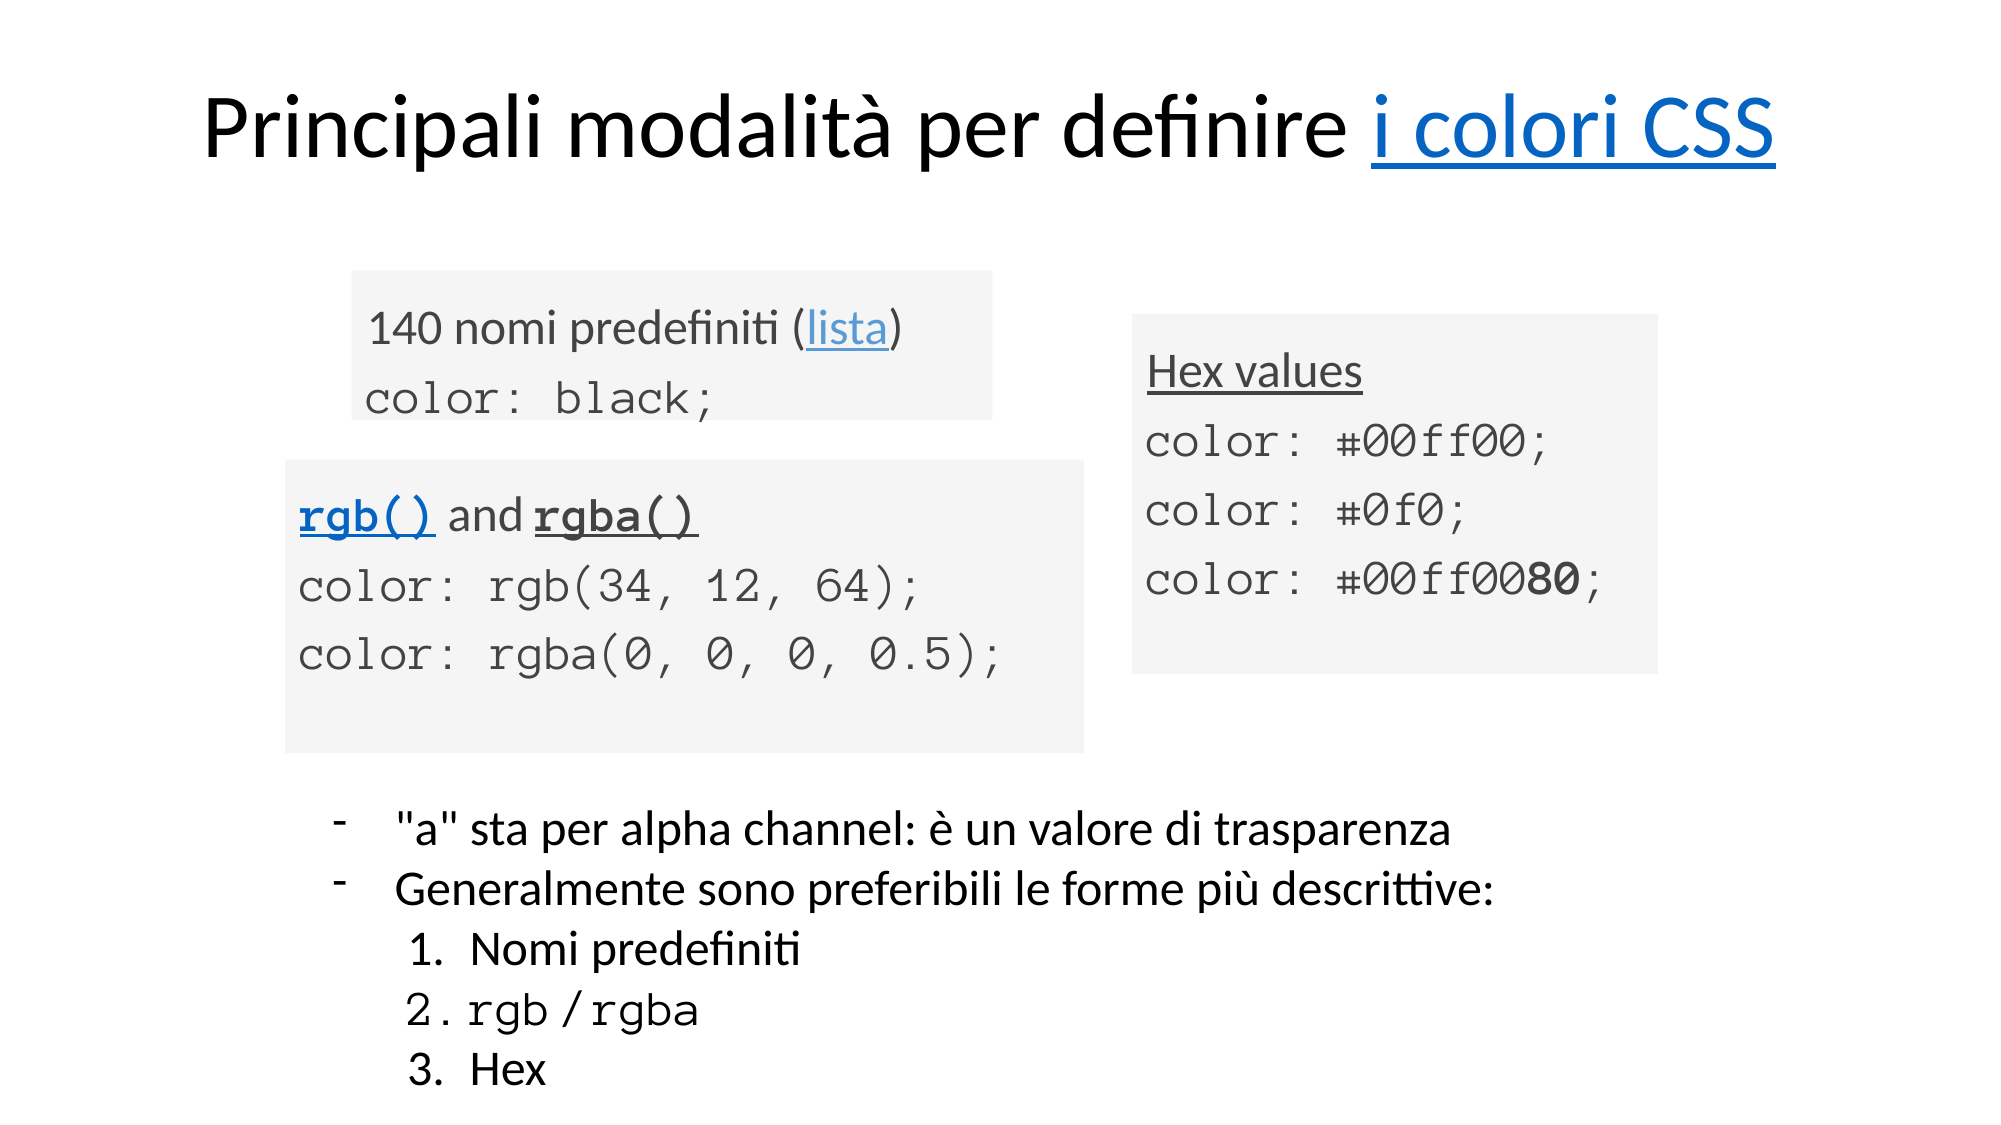

# Principali modalità per definire i colori CSS
140 nomi predefiniti (lista)
color: black;
Hex values
color: #00ff00;
color: #0f0;
color: #00ff0080;

rgb() and rgba()
color: rgb(34, 12, 64);
color: rgba(0, 0, 0, 0.5);
"a" sta per alpha channel: è un valore di trasparenza
Generalmente sono preferibili le forme più descrittive:
Nomi predefiniti
rgb / rgba
Hex